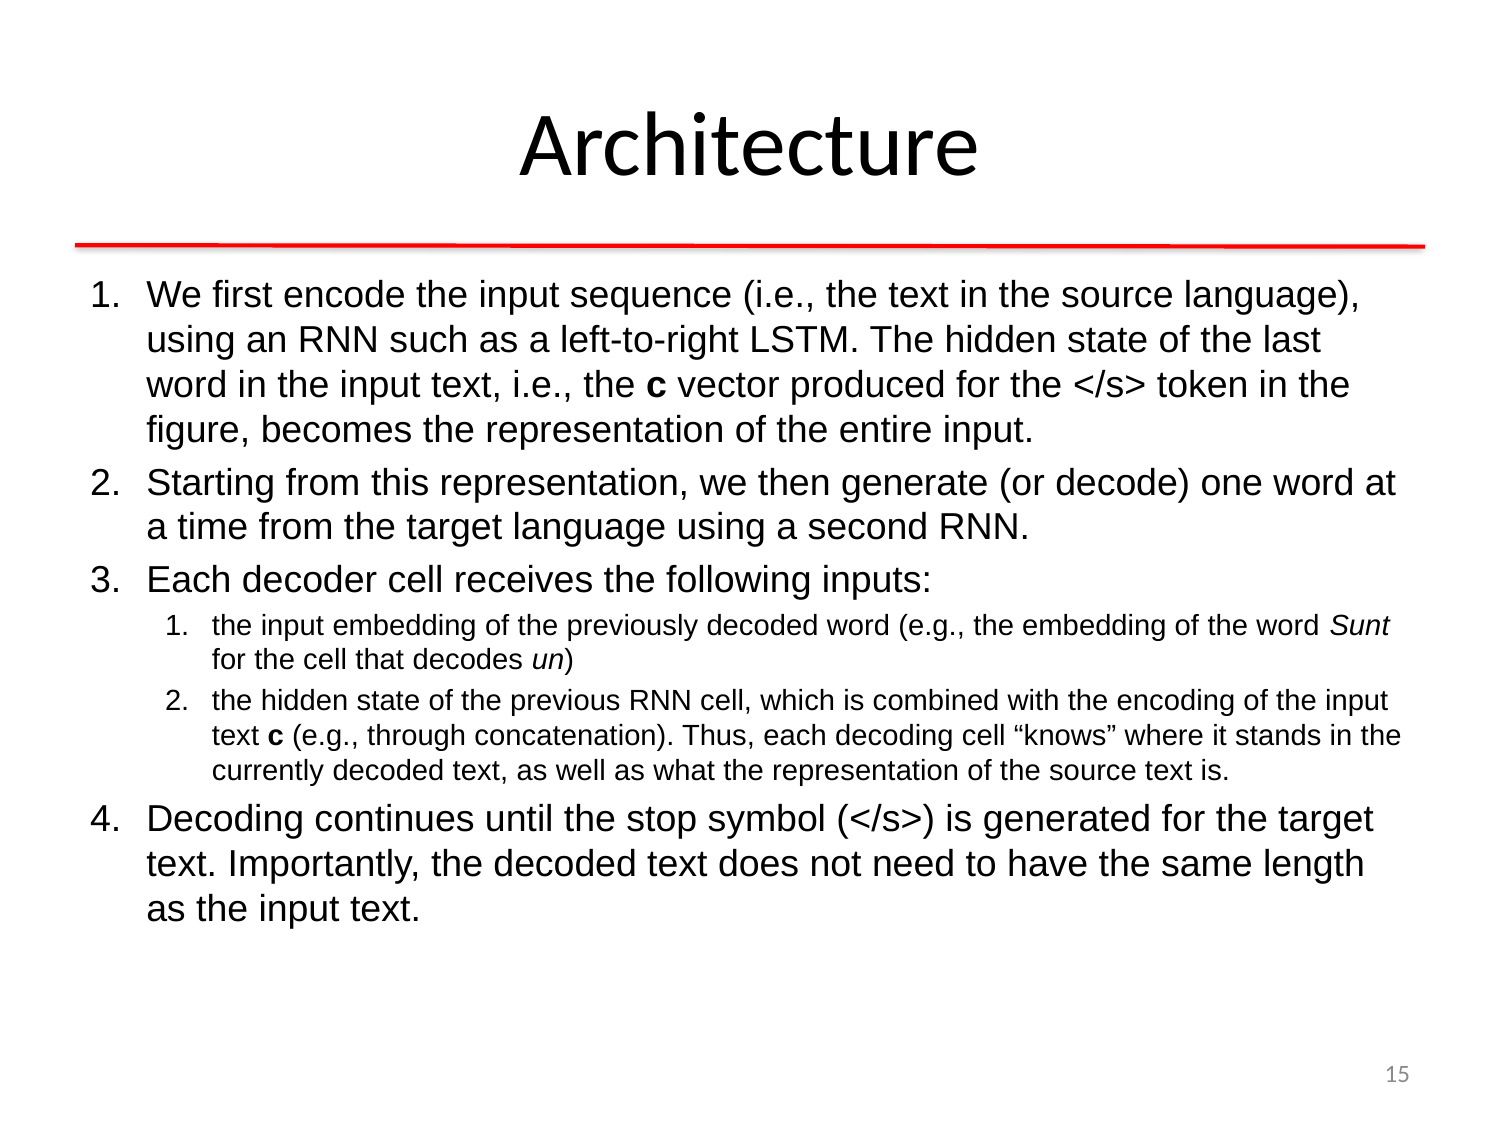

# Architecture
We first encode the input sequence (i.e., the text in the source language), using an RNN such as a left-to-right LSTM. The hidden state of the last word in the input text, i.e., the c vector produced for the </s> token in the figure, becomes the representation of the entire input.
Starting from this representation, we then generate (or decode) one word at a time from the target language using a second RNN.
Each decoder cell receives the following inputs:
the input embedding of the previously decoded word (e.g., the embedding of the word Sunt for the cell that decodes un)
the hidden state of the previous RNN cell, which is combined with the encoding of the input text c (e.g., through concatenation). Thus, each decoding cell “knows” where it stands in the currently decoded text, as well as what the representation of the source text is.
Decoding continues until the stop symbol (</s>) is generated for the target text. Importantly, the decoded text does not need to have the same length as the input text.

15